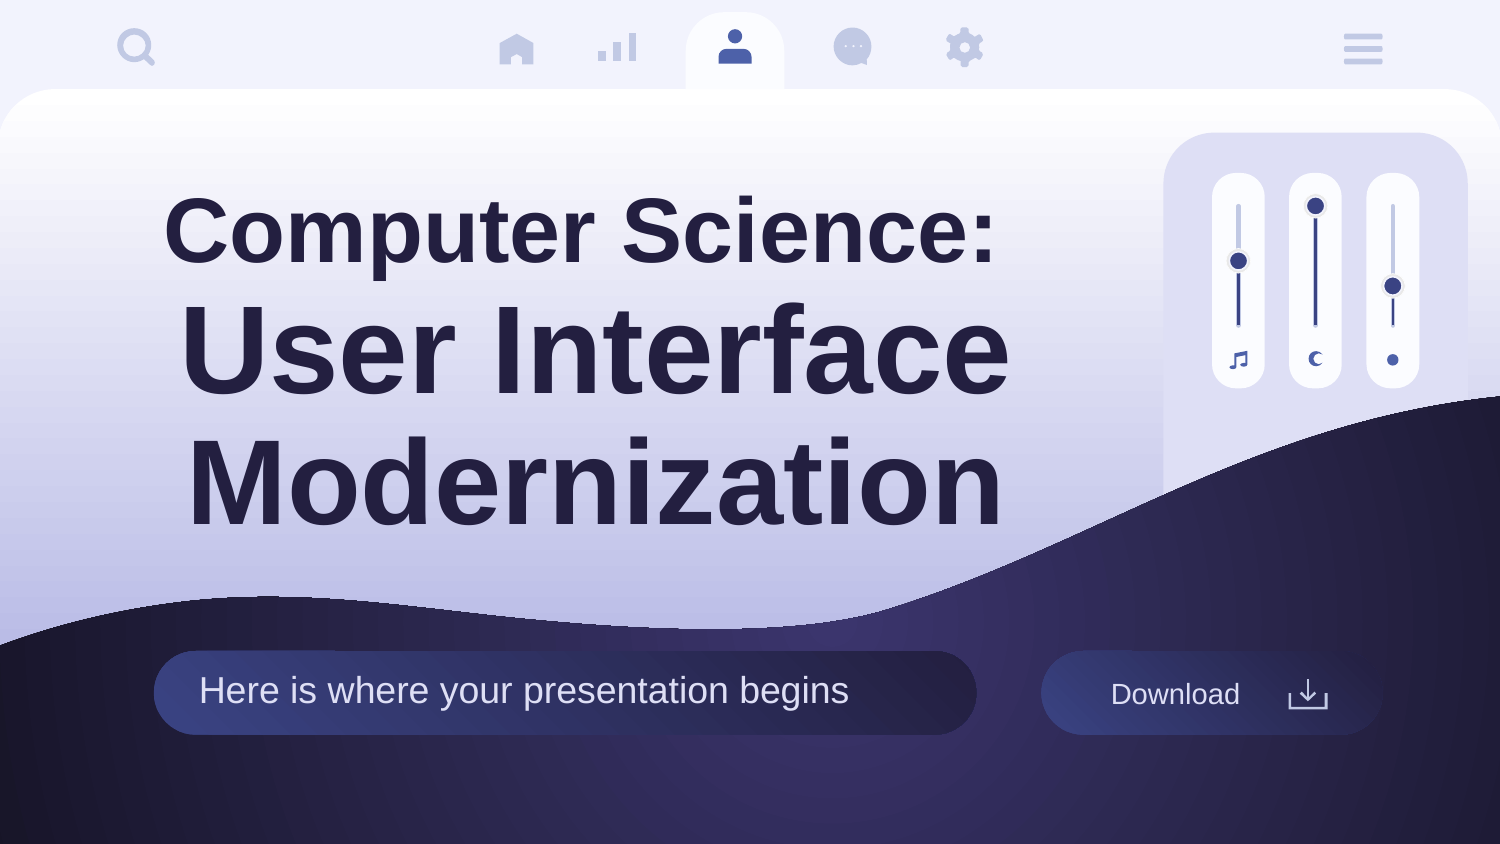

# Computer Science:
User Interface Modernization

Here is where your presentation begins

Download